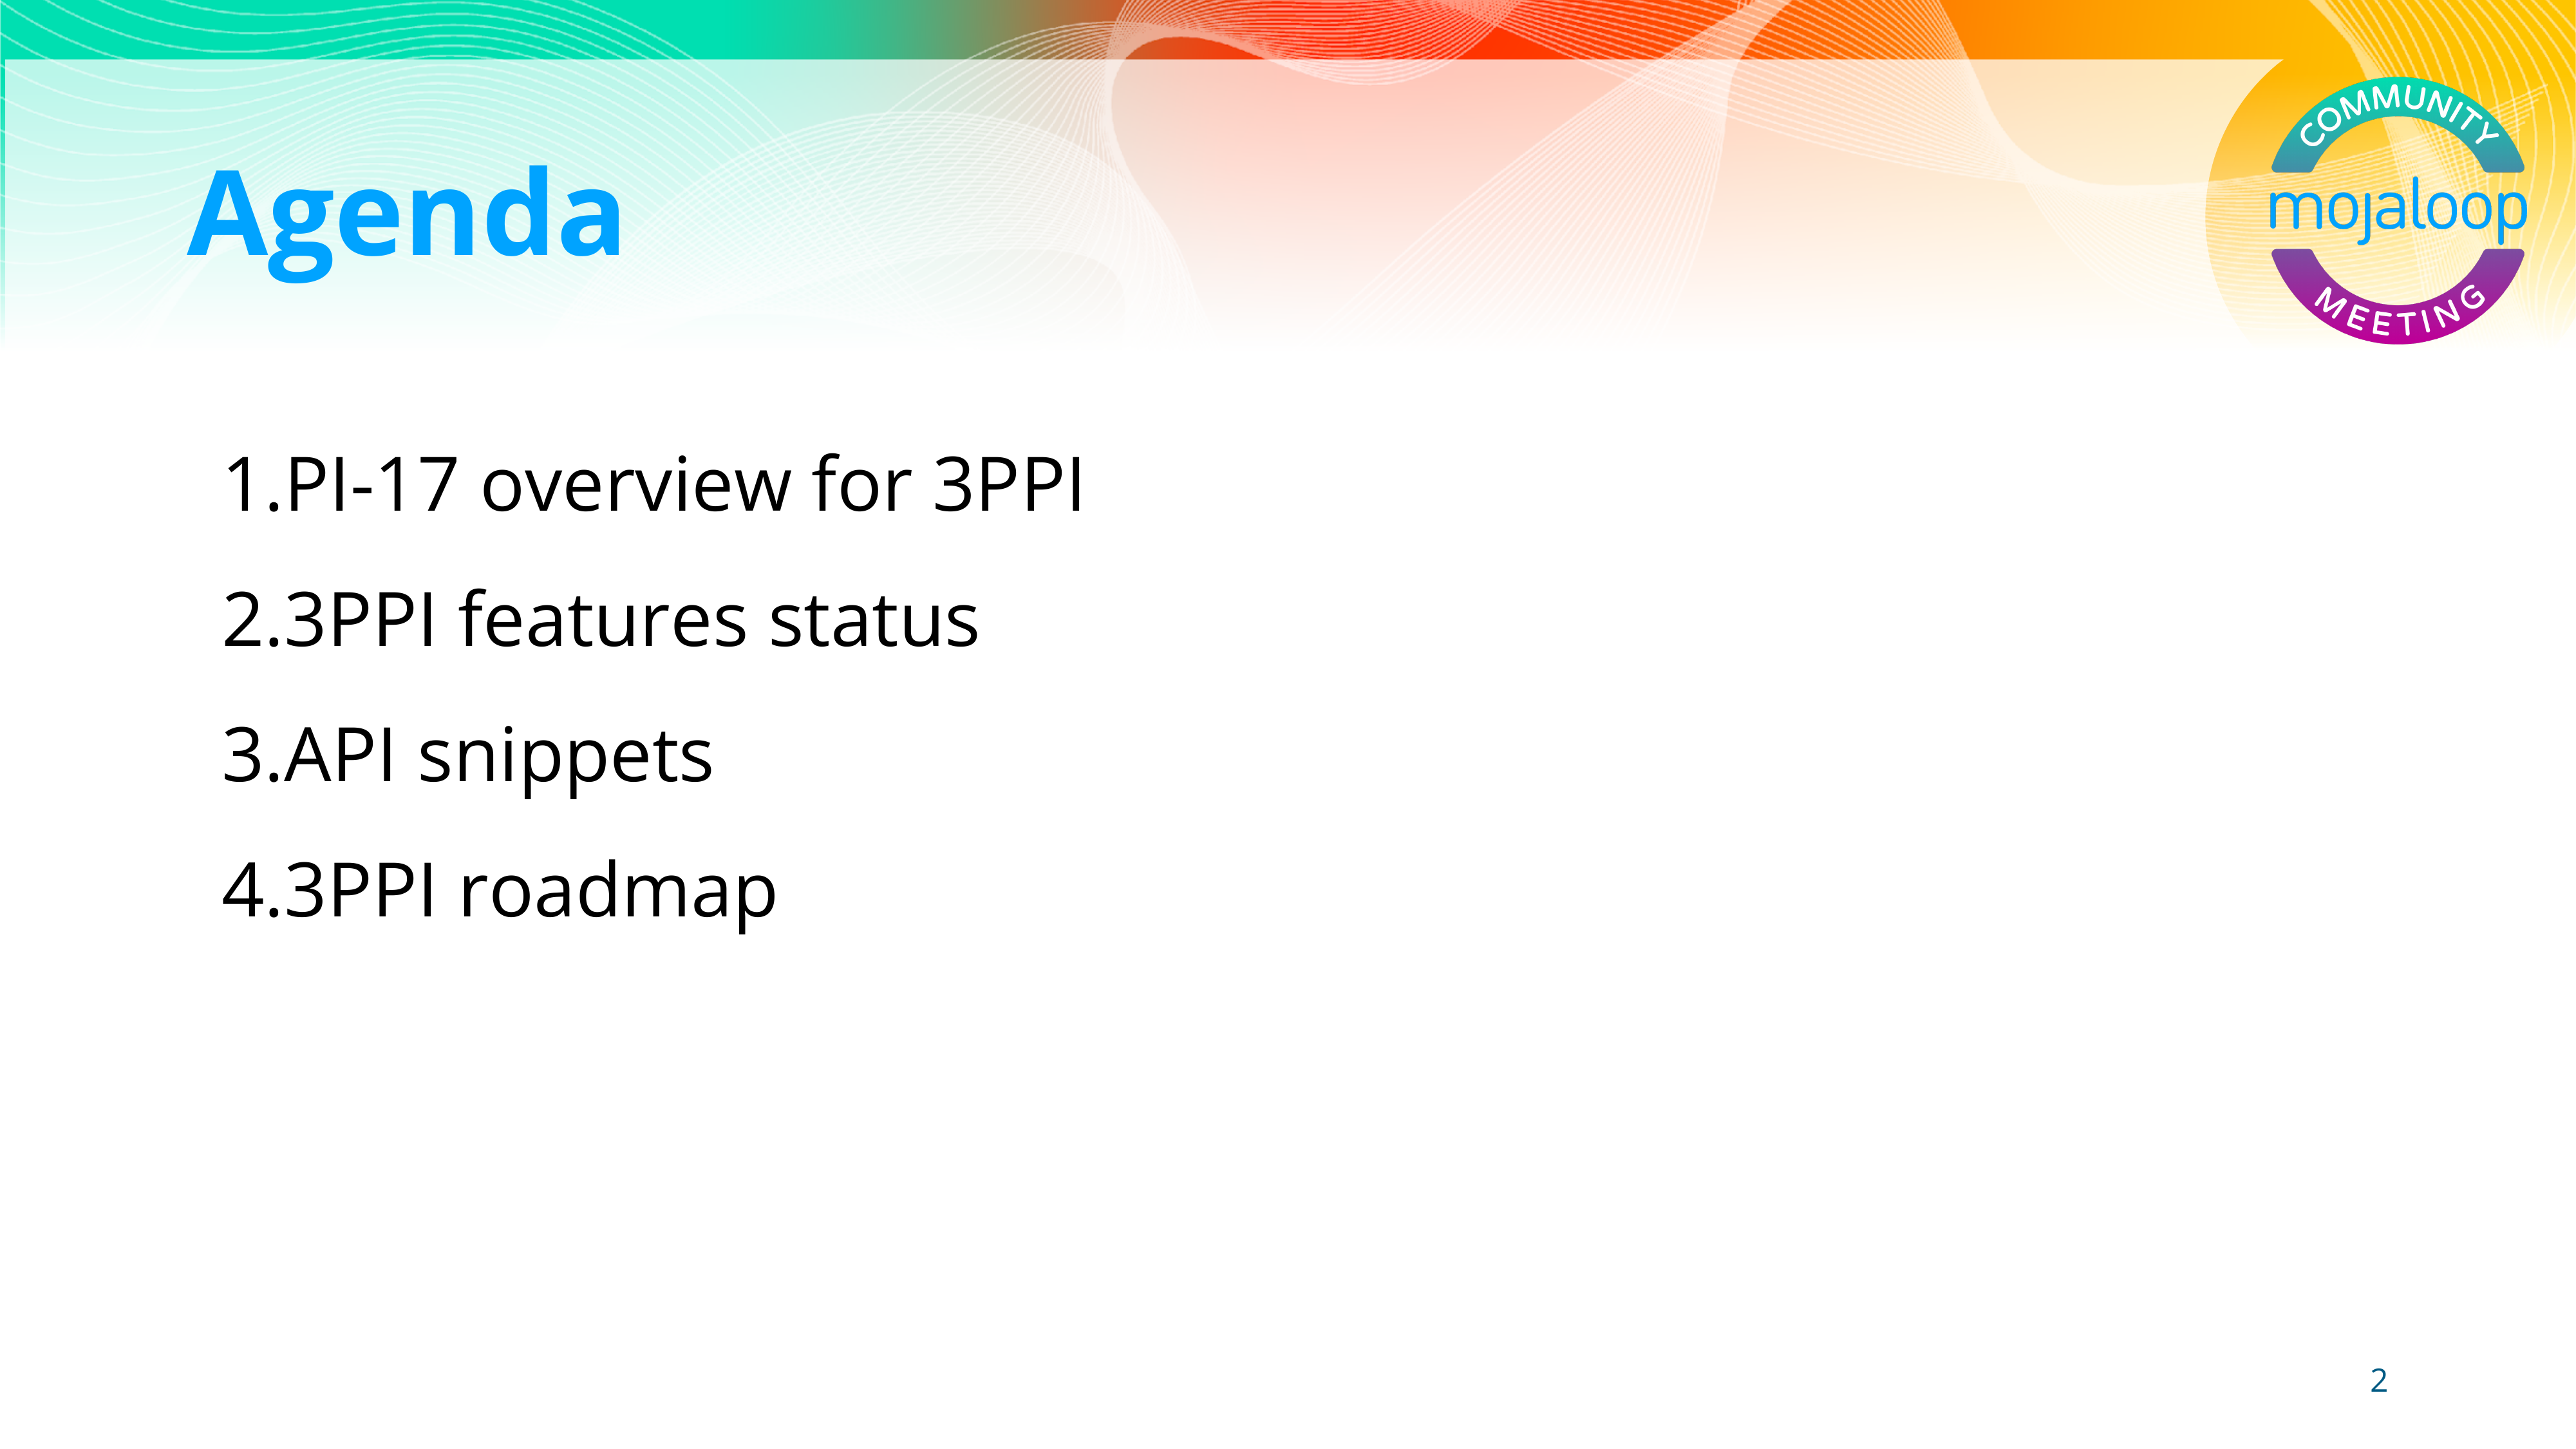

# Agenda
PI-17 overview for 3PPI
3PPI features status
API snippets
3PPI roadmap
2